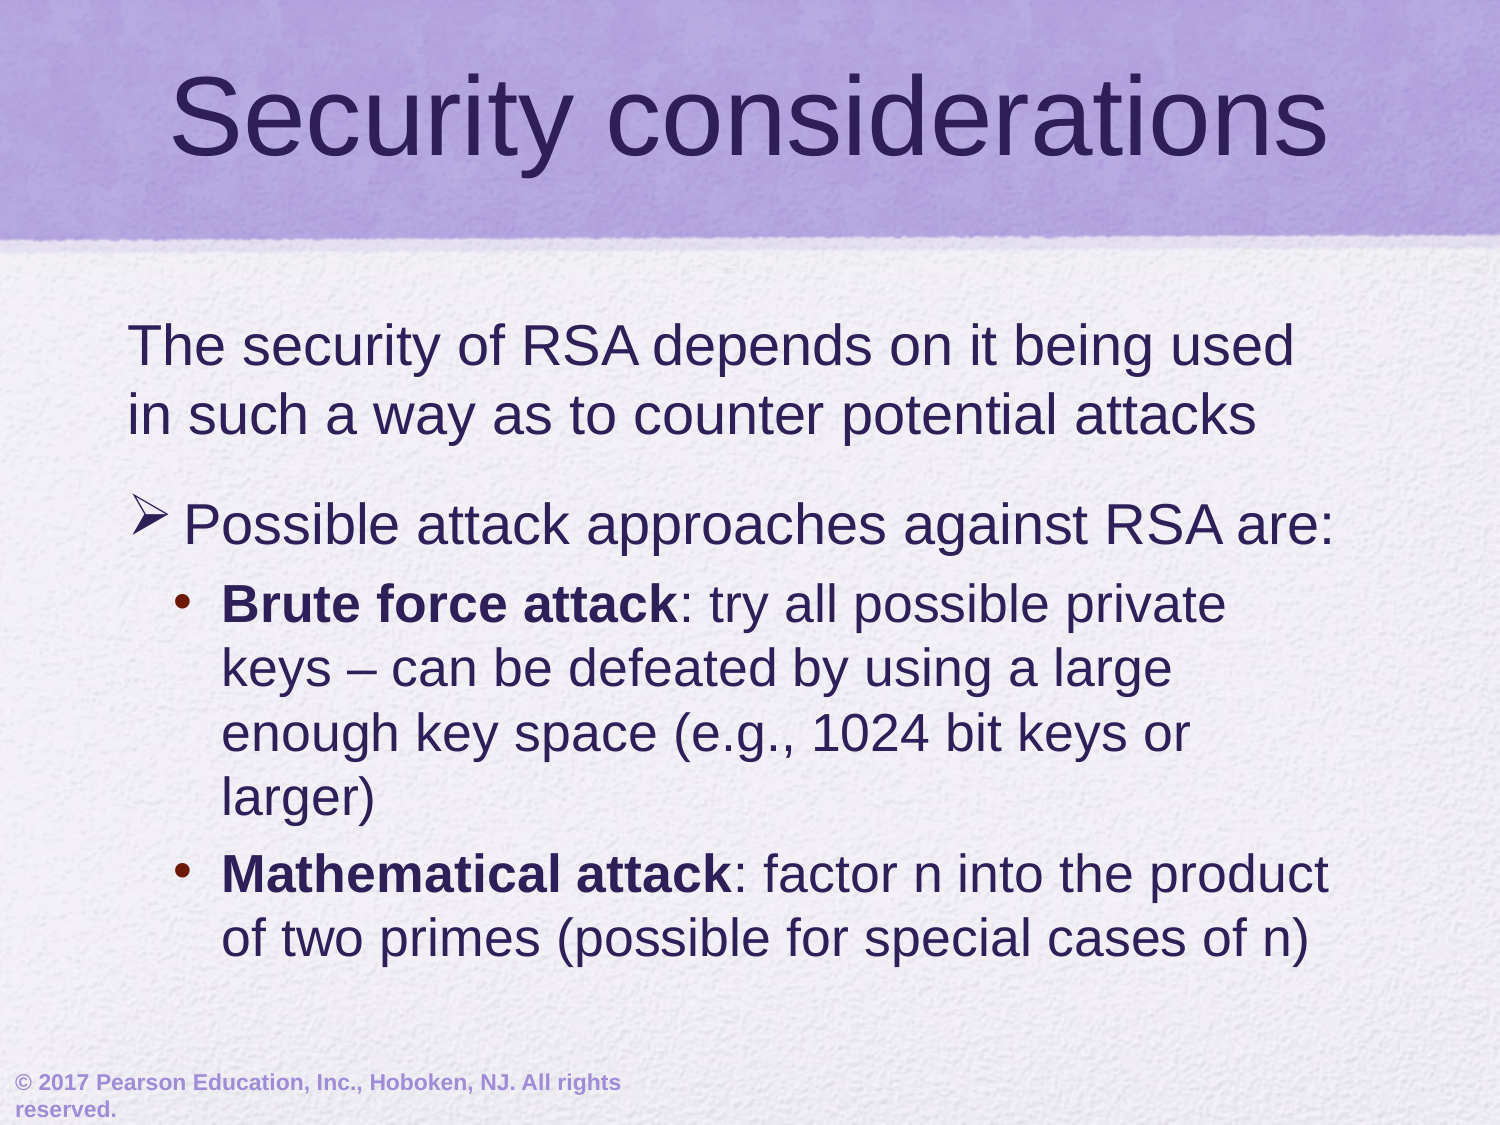

# Security considerations
The security of RSA depends on it being used in such a way as to counter potential attacks
Possible attack approaches against RSA are:
Brute force attack: try all possible private keys – can be defeated by using a large enough key space (e.g., 1024 bit keys or larger)
Mathematical attack: factor n into the product of two primes (possible for special cases of n)

© 2017 Pearson Education, Inc., Hoboken, NJ. All rights reserved.